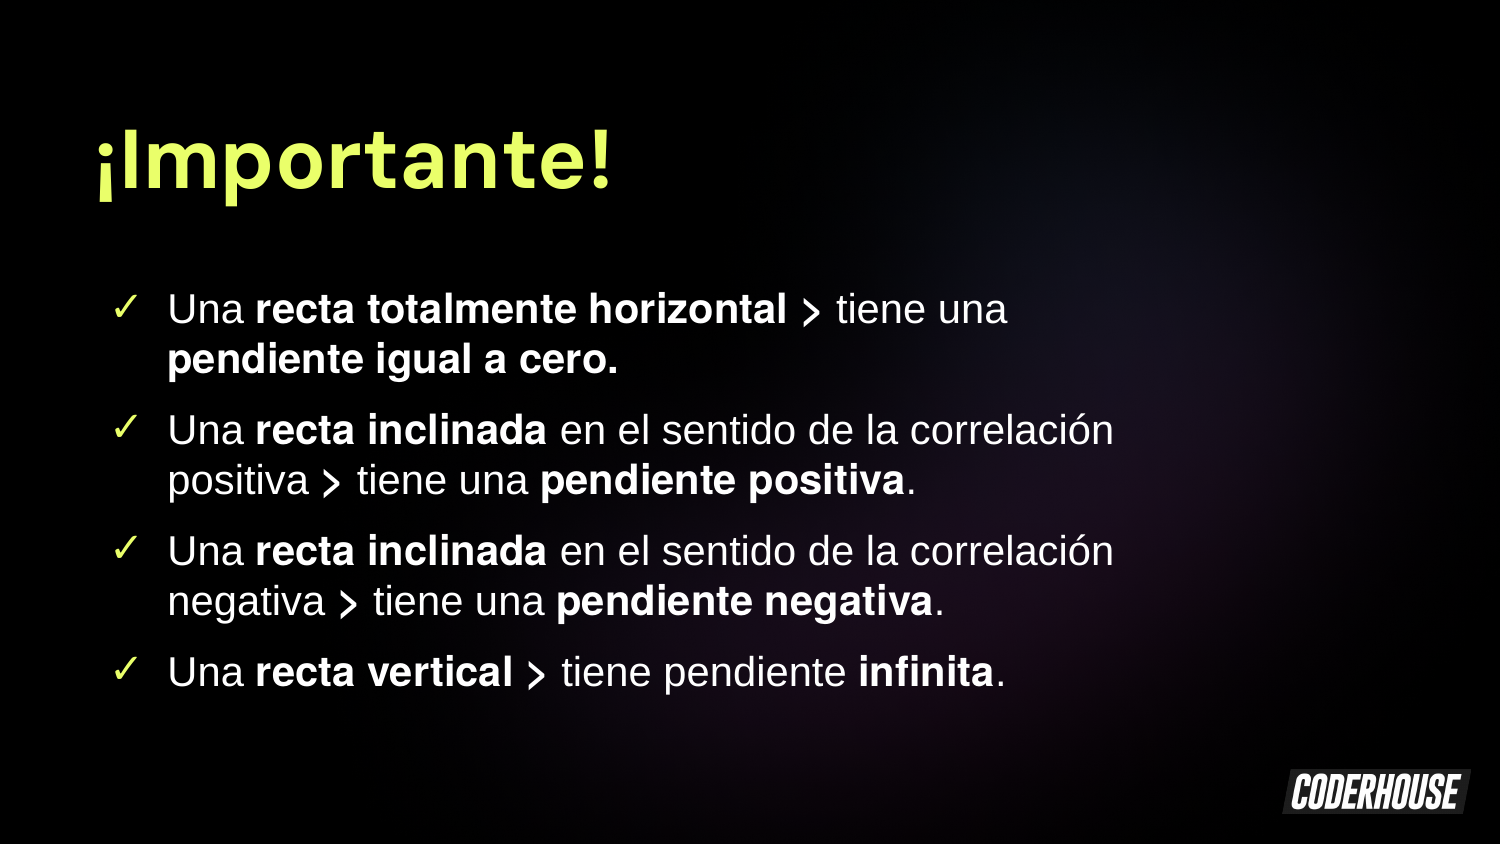

¡Importante!
Una recta totalmente horizontal > tiene una pendiente igual a cero.
Una recta inclinada en el sentido de la correlación positiva > tiene una pendiente positiva.
Una recta inclinada en el sentido de la correlación negativa > tiene una pendiente negativa.
Una recta vertical > tiene pendiente infinita.